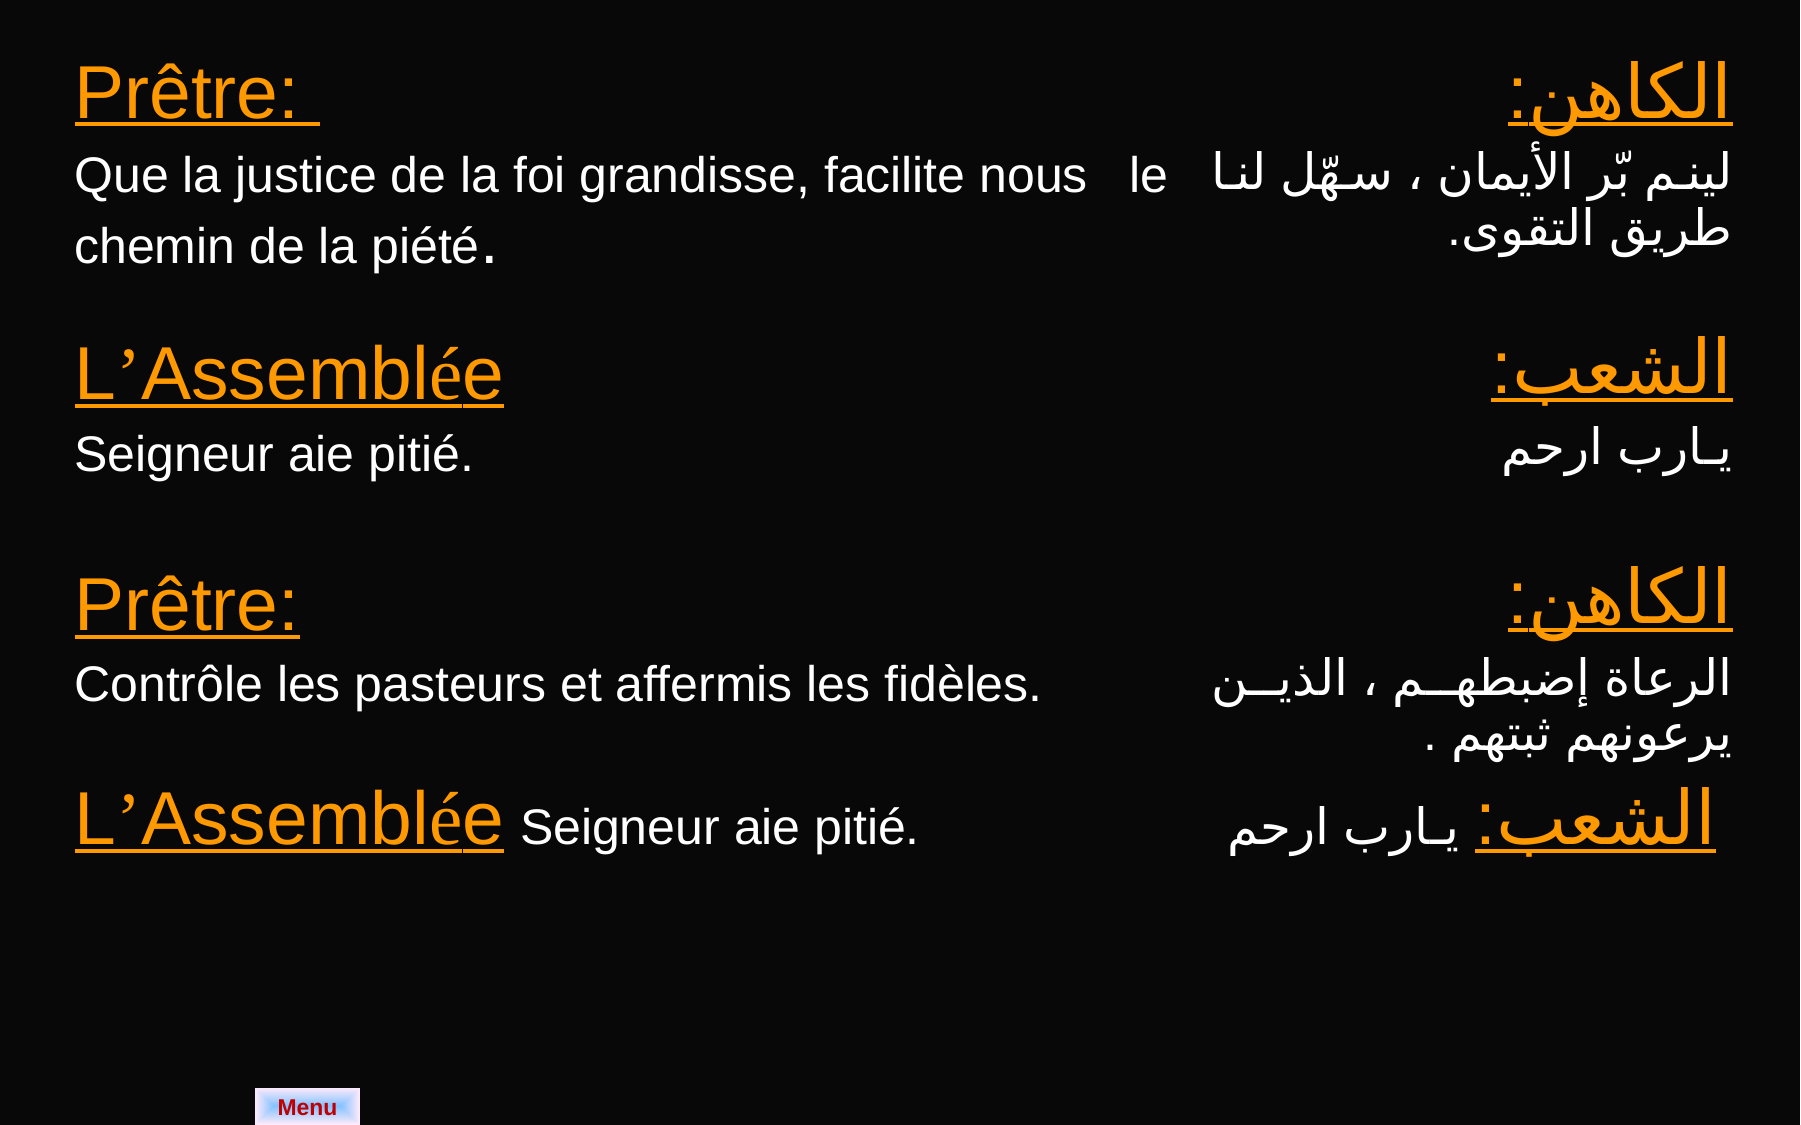

| Prêtre: Que la justice de la foi grandisse, facilite nous le chemin de la piété. L’Assemblée Seigneur aie pitié. Prêtre: Contrôle les pasteurs et affermis les fidèles. L’Assemblée Seigneur aie pitié. | الكاهن: لينم بّر الأيمان ، سهّل لنا طريق التقوى. الشعب: يـارب ارحم الكاهن: الرعاة إضبطهم ، الذين يرعونهم ثبتهم . الشعب: يـارب ارحم |
| --- | --- |

Menu